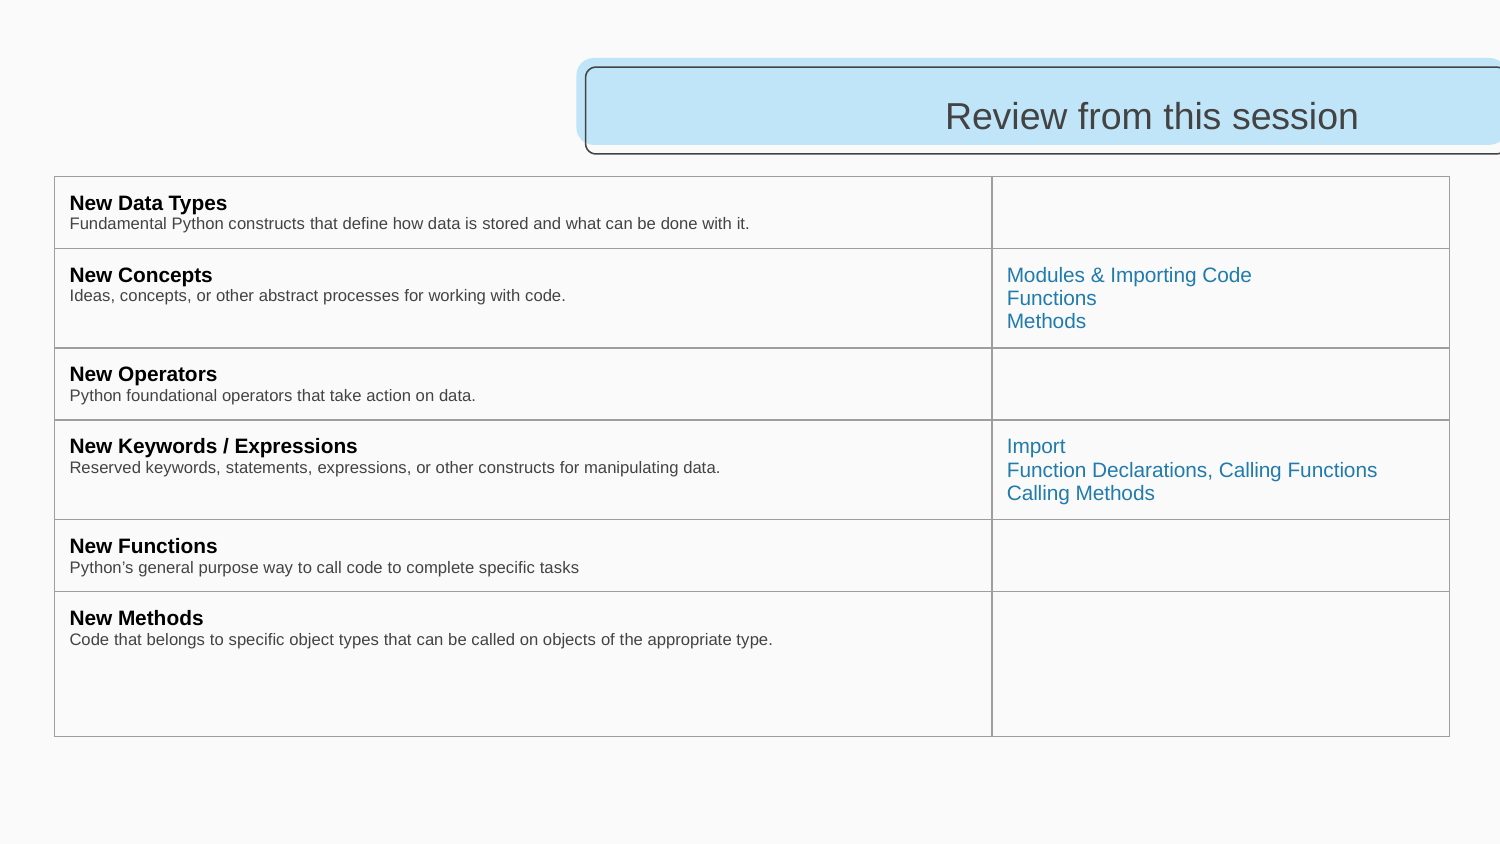

# Review from this session
| New Data Types Fundamental Python constructs that define how data is stored and what can be done with it. |  |
| --- | --- |
| New Concepts Ideas, concepts, or other abstract processes for working with code. | Modules & Importing Code Functions Methods |
| New Operators Python foundational operators that take action on data. |  |
| New Keywords / Expressions Reserved keywords, statements, expressions, or other constructs for manipulating data. | Import Function Declarations, Calling Functions Calling Methods |
| New Functions Python’s general purpose way to call code to complete specific tasks |  |
| New Methods Code that belongs to specific object types that can be called on objects of the appropriate type. |  |